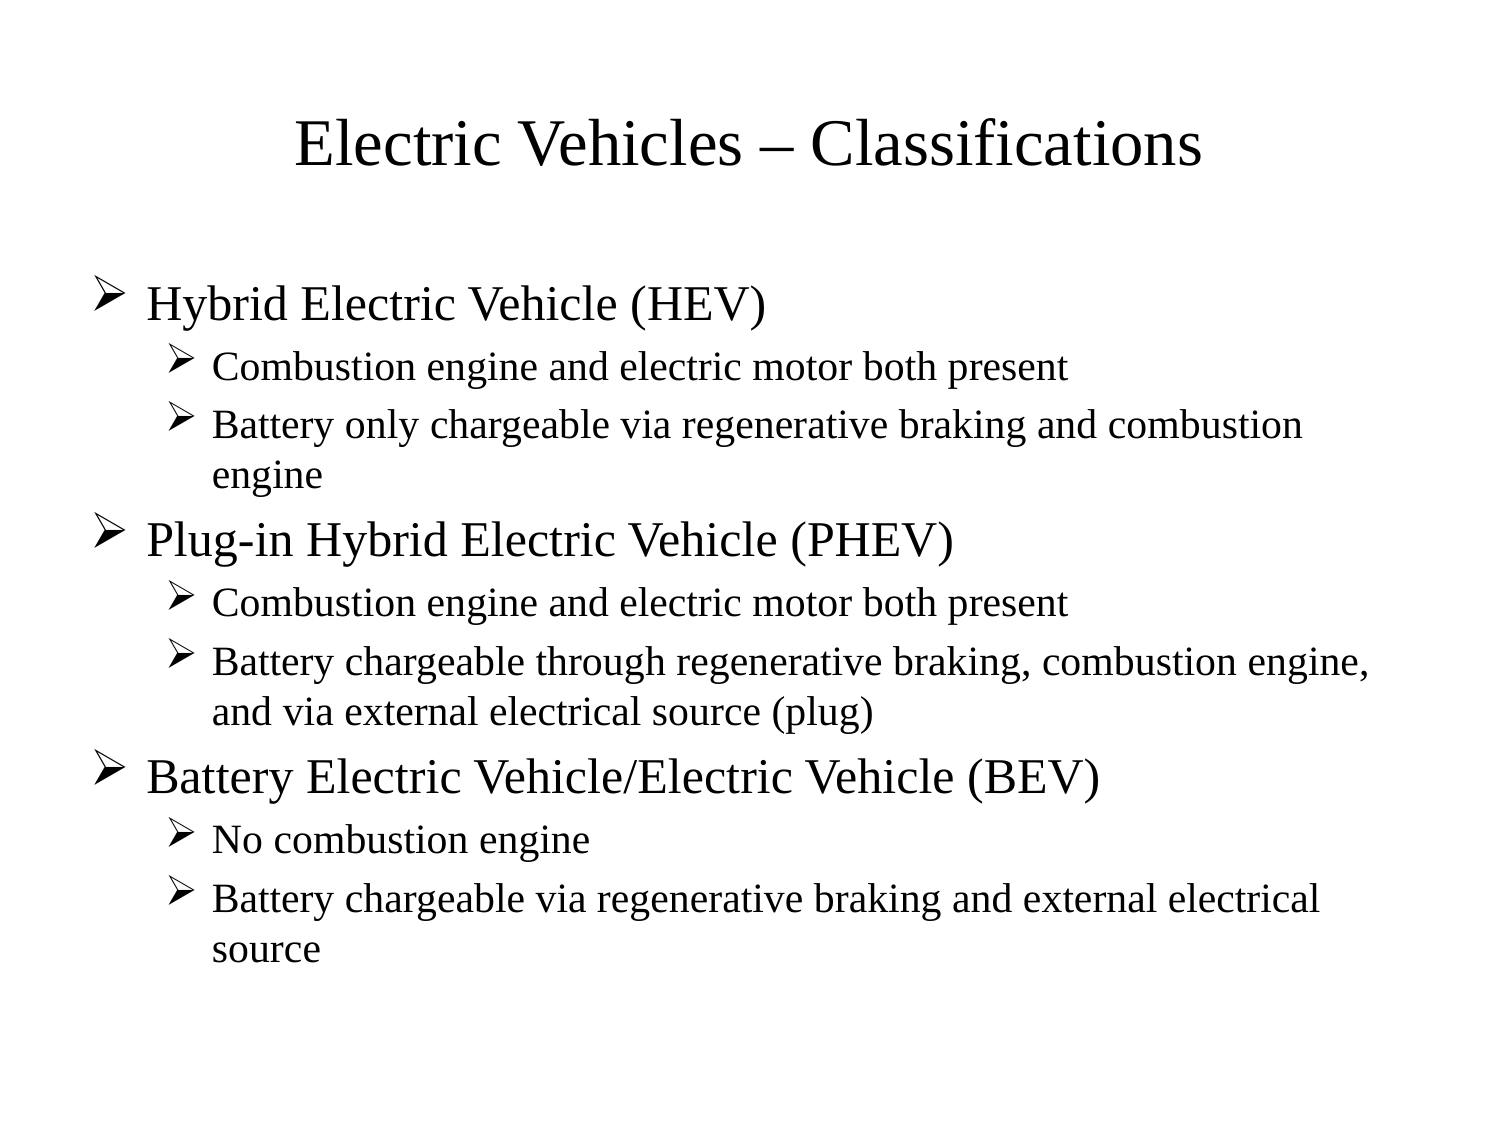

# Electric Vehicles – Classifications
Hybrid Electric Vehicle (HEV)
Combustion engine and electric motor both present
Battery only chargeable via regenerative braking and combustion engine
Plug-in Hybrid Electric Vehicle (PHEV)
Combustion engine and electric motor both present
Battery chargeable through regenerative braking, combustion engine, and via external electrical source (plug)
Battery Electric Vehicle/Electric Vehicle (BEV)
No combustion engine
Battery chargeable via regenerative braking and external electrical source